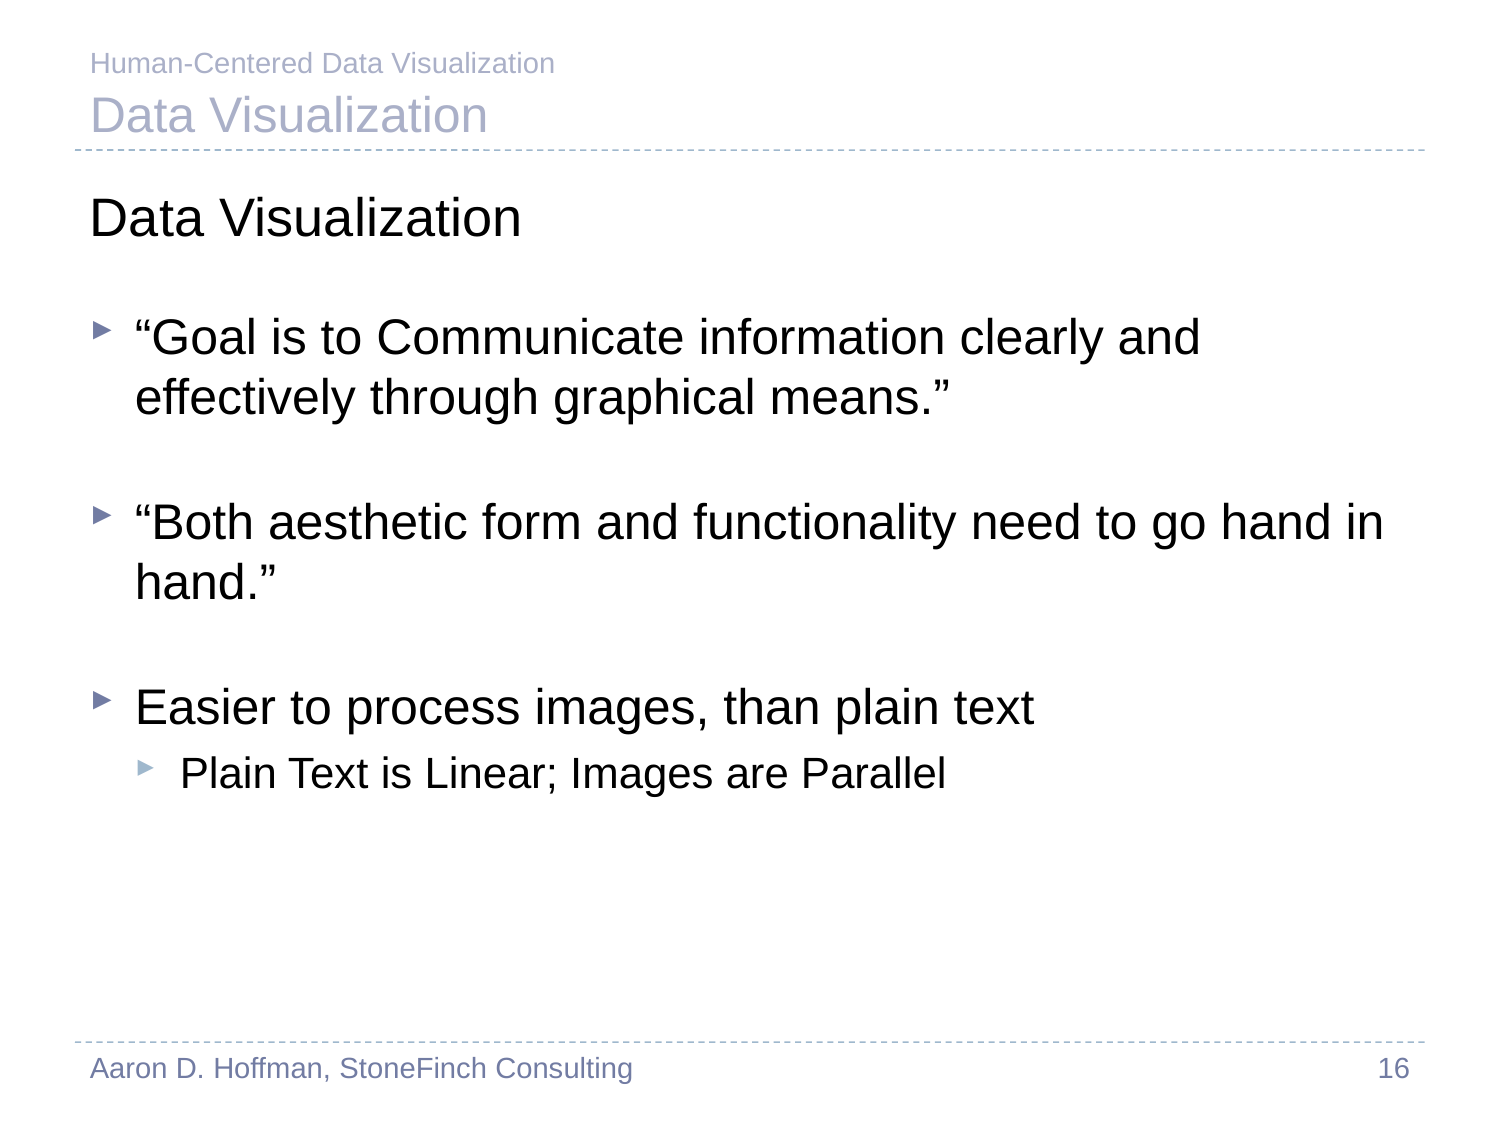

Human-Centered Data Visualization
# Data Visualization
Data Visualization

“Goal is to Communicate information clearly and effectively through graphical means.”

“Both aesthetic form and functionality need to go hand in hand.”

Easier to process images, than plain text
Plain Text is Linear; Images are Parallel
Aaron D. Hoffman, StoneFinch Consulting
16